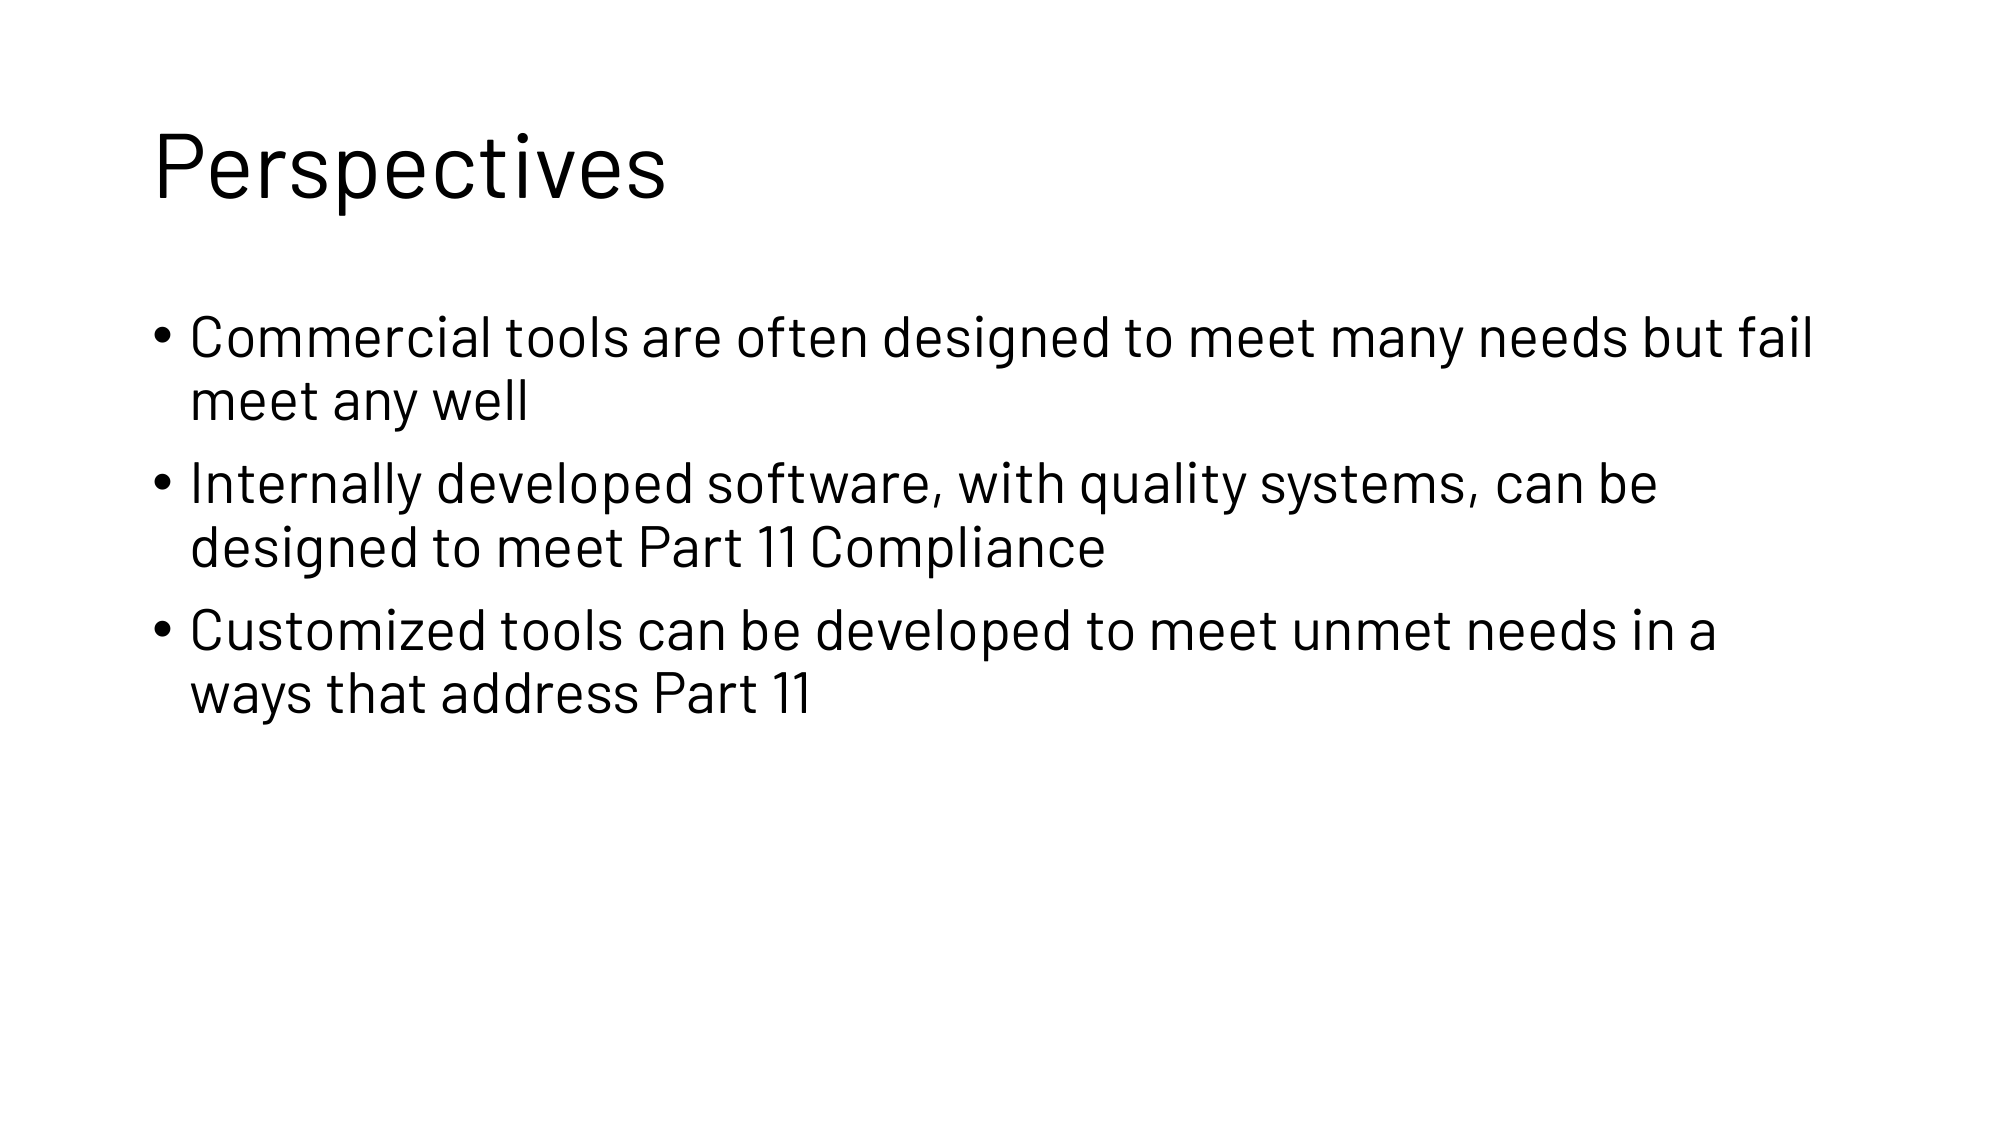

# Perspectives
Commercial tools are often designed to meet many needs but fail meet any well
Internally developed software, with quality systems, can be designed to meet Part 11 Compliance
Customized tools can be developed to meet unmet needs in a ways that address Part 11